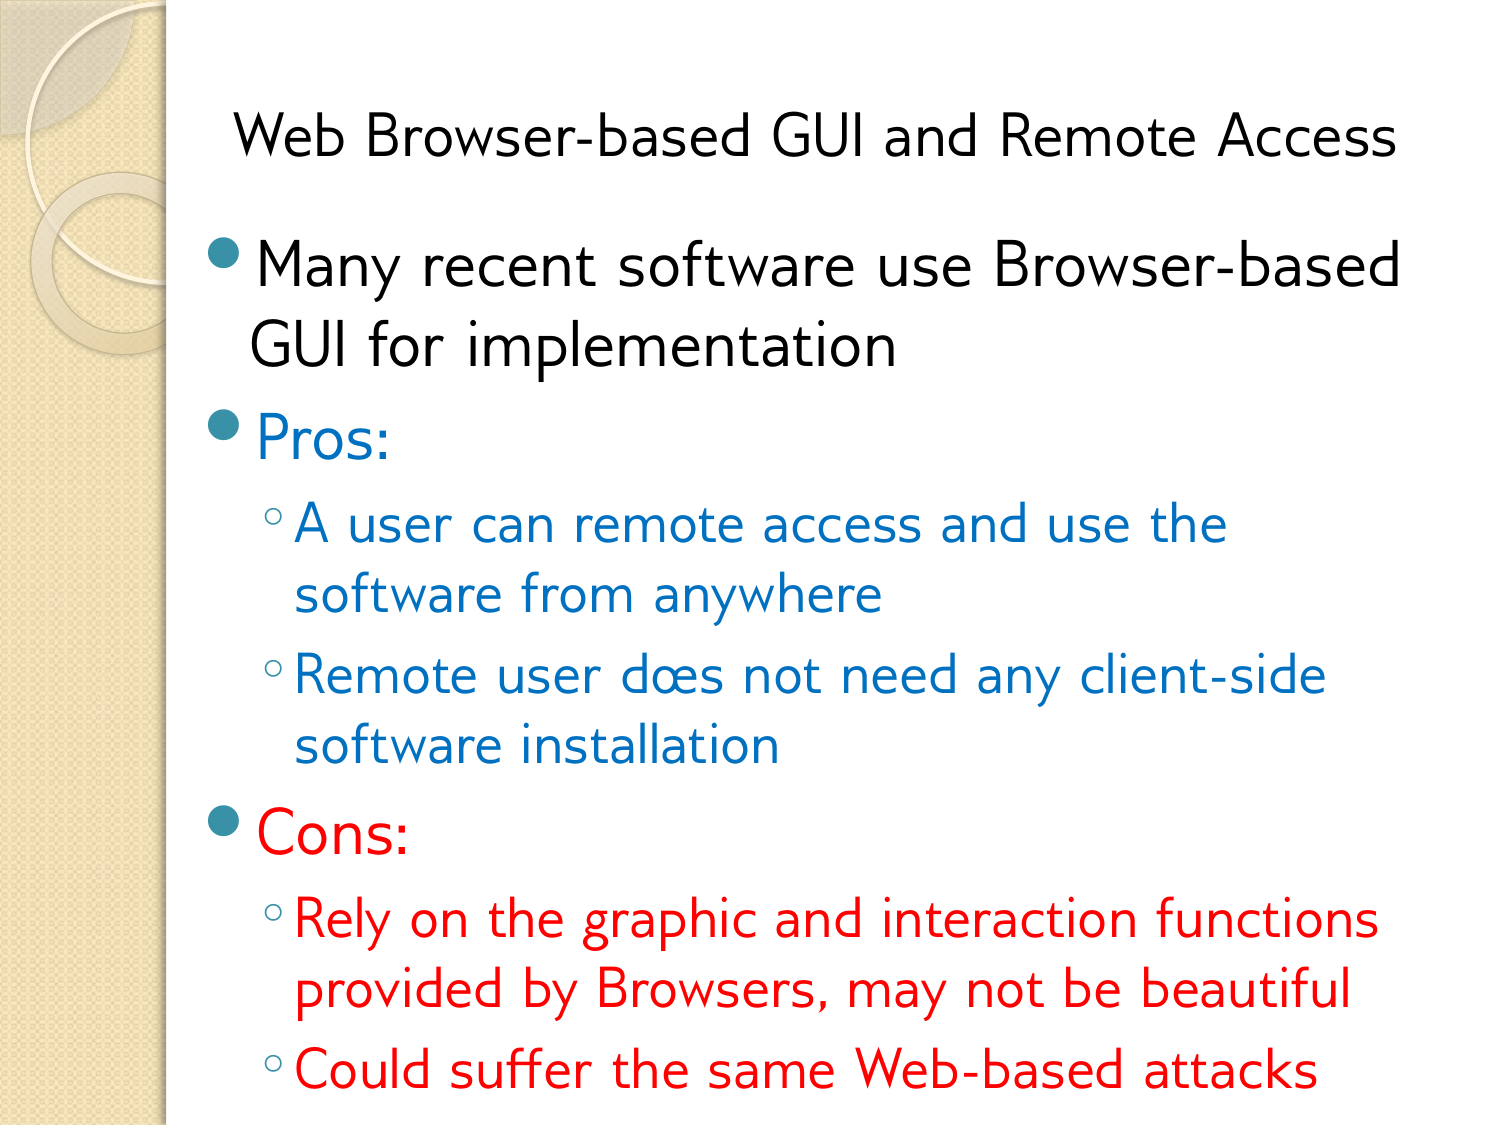

# Web Browser-based GUI and Remote Access
Many recent software use Browser-based GUI for implementation
Pros:
A user can remote access and use the software from anywhere
Remote user does not need any client-side software installation
Cons:
Rely on the graphic and interaction functions provided by Browsers, may not be beautiful
Could suffer the same Web-based attacks